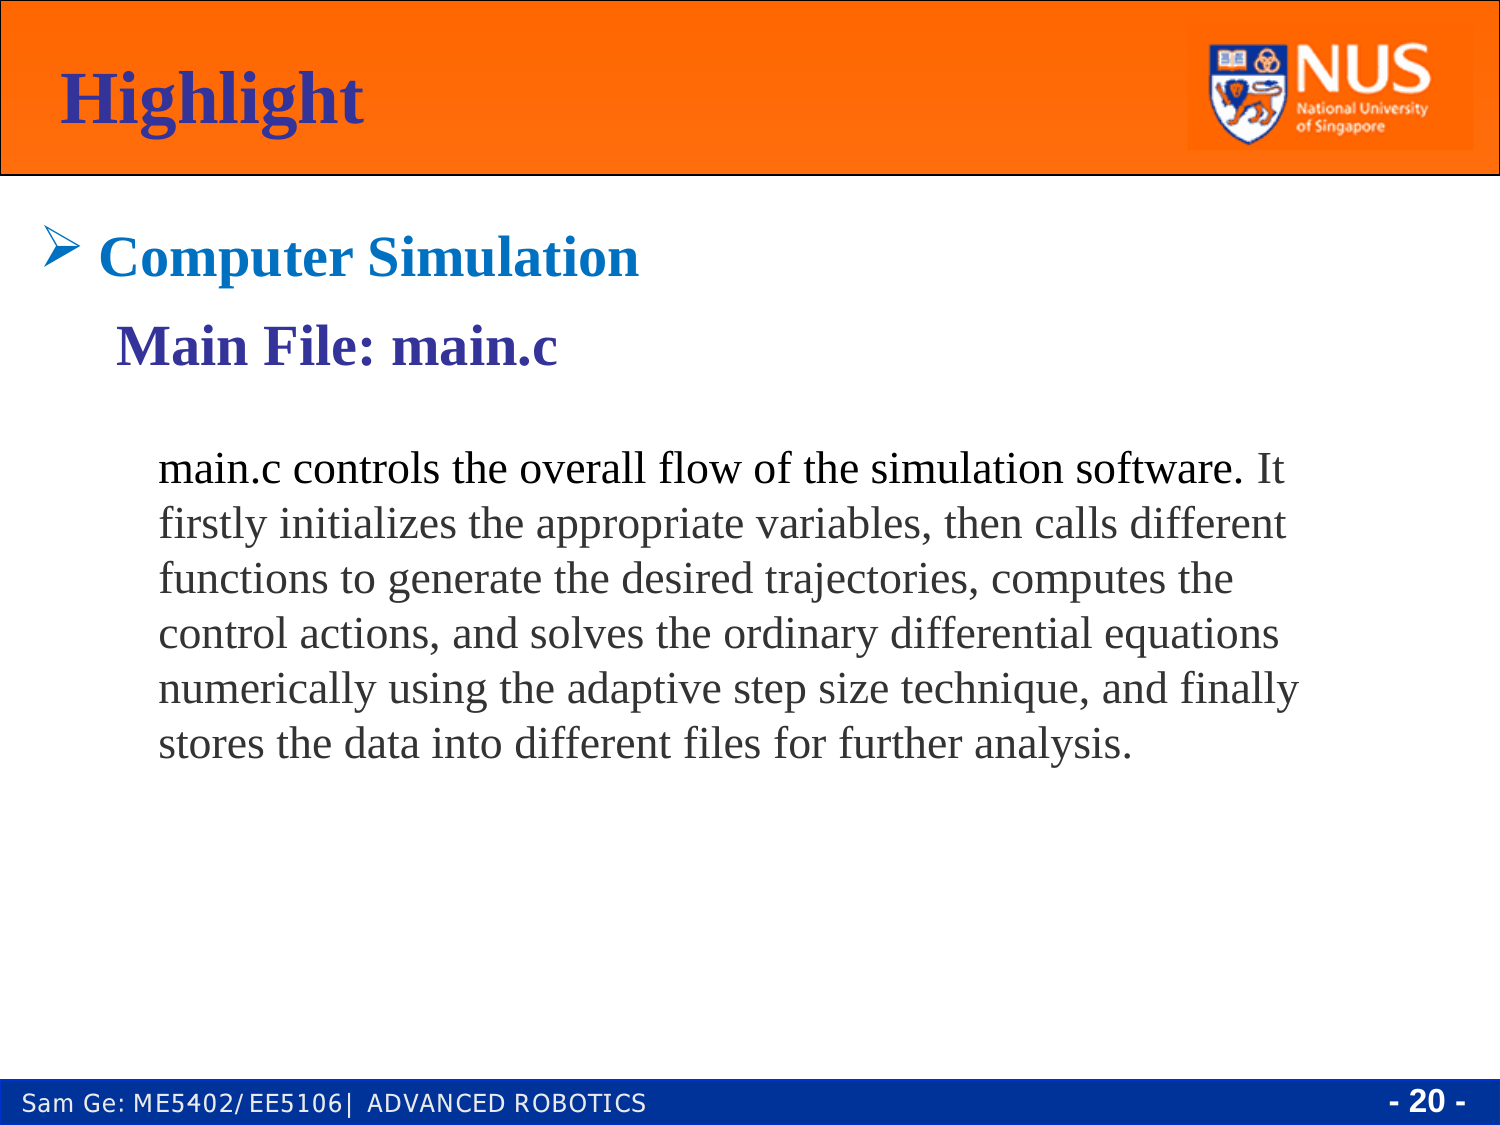

Highlight
Computer Simulation
Main File: main.c
main.c controls the overall flow of the simulation software. It firstly initializes the appropriate variables, then calls different functions to generate the desired trajectories, computes the control actions, and solves the ordinary differential equations numerically using the adaptive step size technique, and finally stores the data into different files for further analysis.
- 20 -